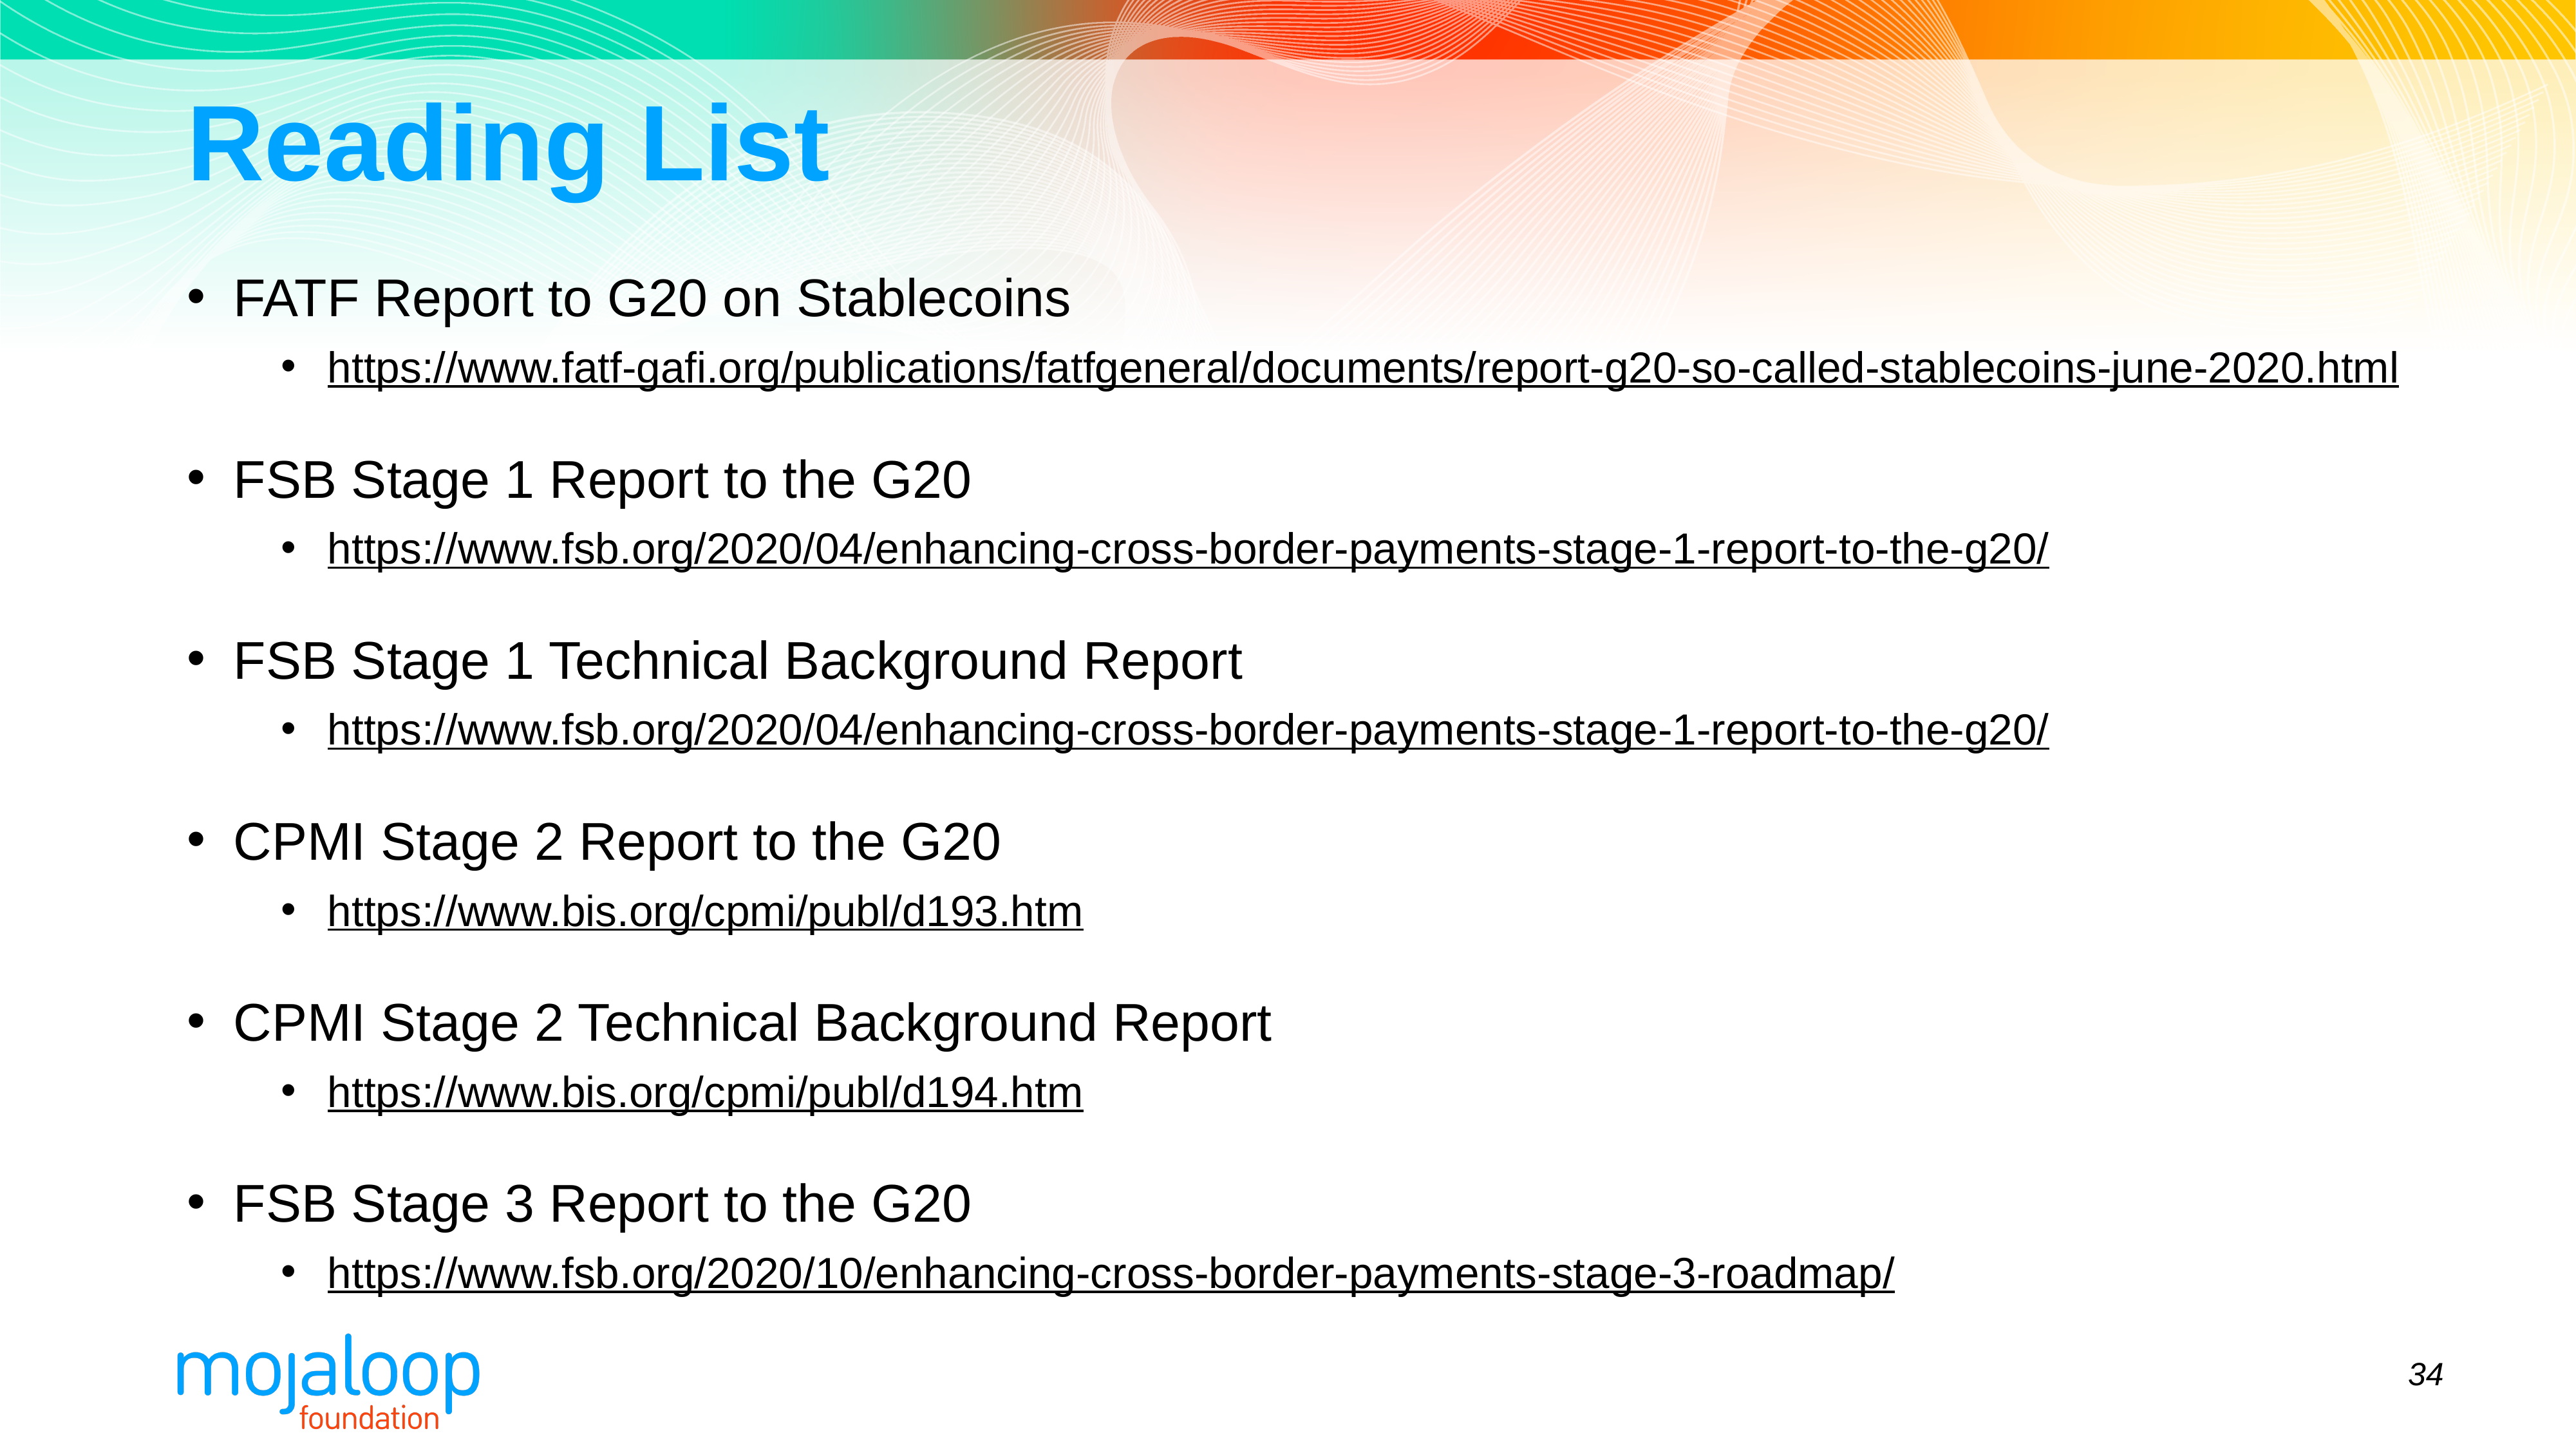

# Reading List
FATF Report to G20 on Stablecoins
https://www.fatf-gafi.org/publications/fatfgeneral/documents/report-g20-so-called-stablecoins-june-2020.html
FSB Stage 1 Report to the G20
https://www.fsb.org/2020/04/enhancing-cross-border-payments-stage-1-report-to-the-g20/
FSB Stage 1 Technical Background Report
https://www.fsb.org/2020/04/enhancing-cross-border-payments-stage-1-report-to-the-g20/
CPMI Stage 2 Report to the G20
https://www.bis.org/cpmi/publ/d193.htm
CPMI Stage 2 Technical Background Report
https://www.bis.org/cpmi/publ/d194.htm
FSB Stage 3 Report to the G20
https://www.fsb.org/2020/10/enhancing-cross-border-payments-stage-3-roadmap/